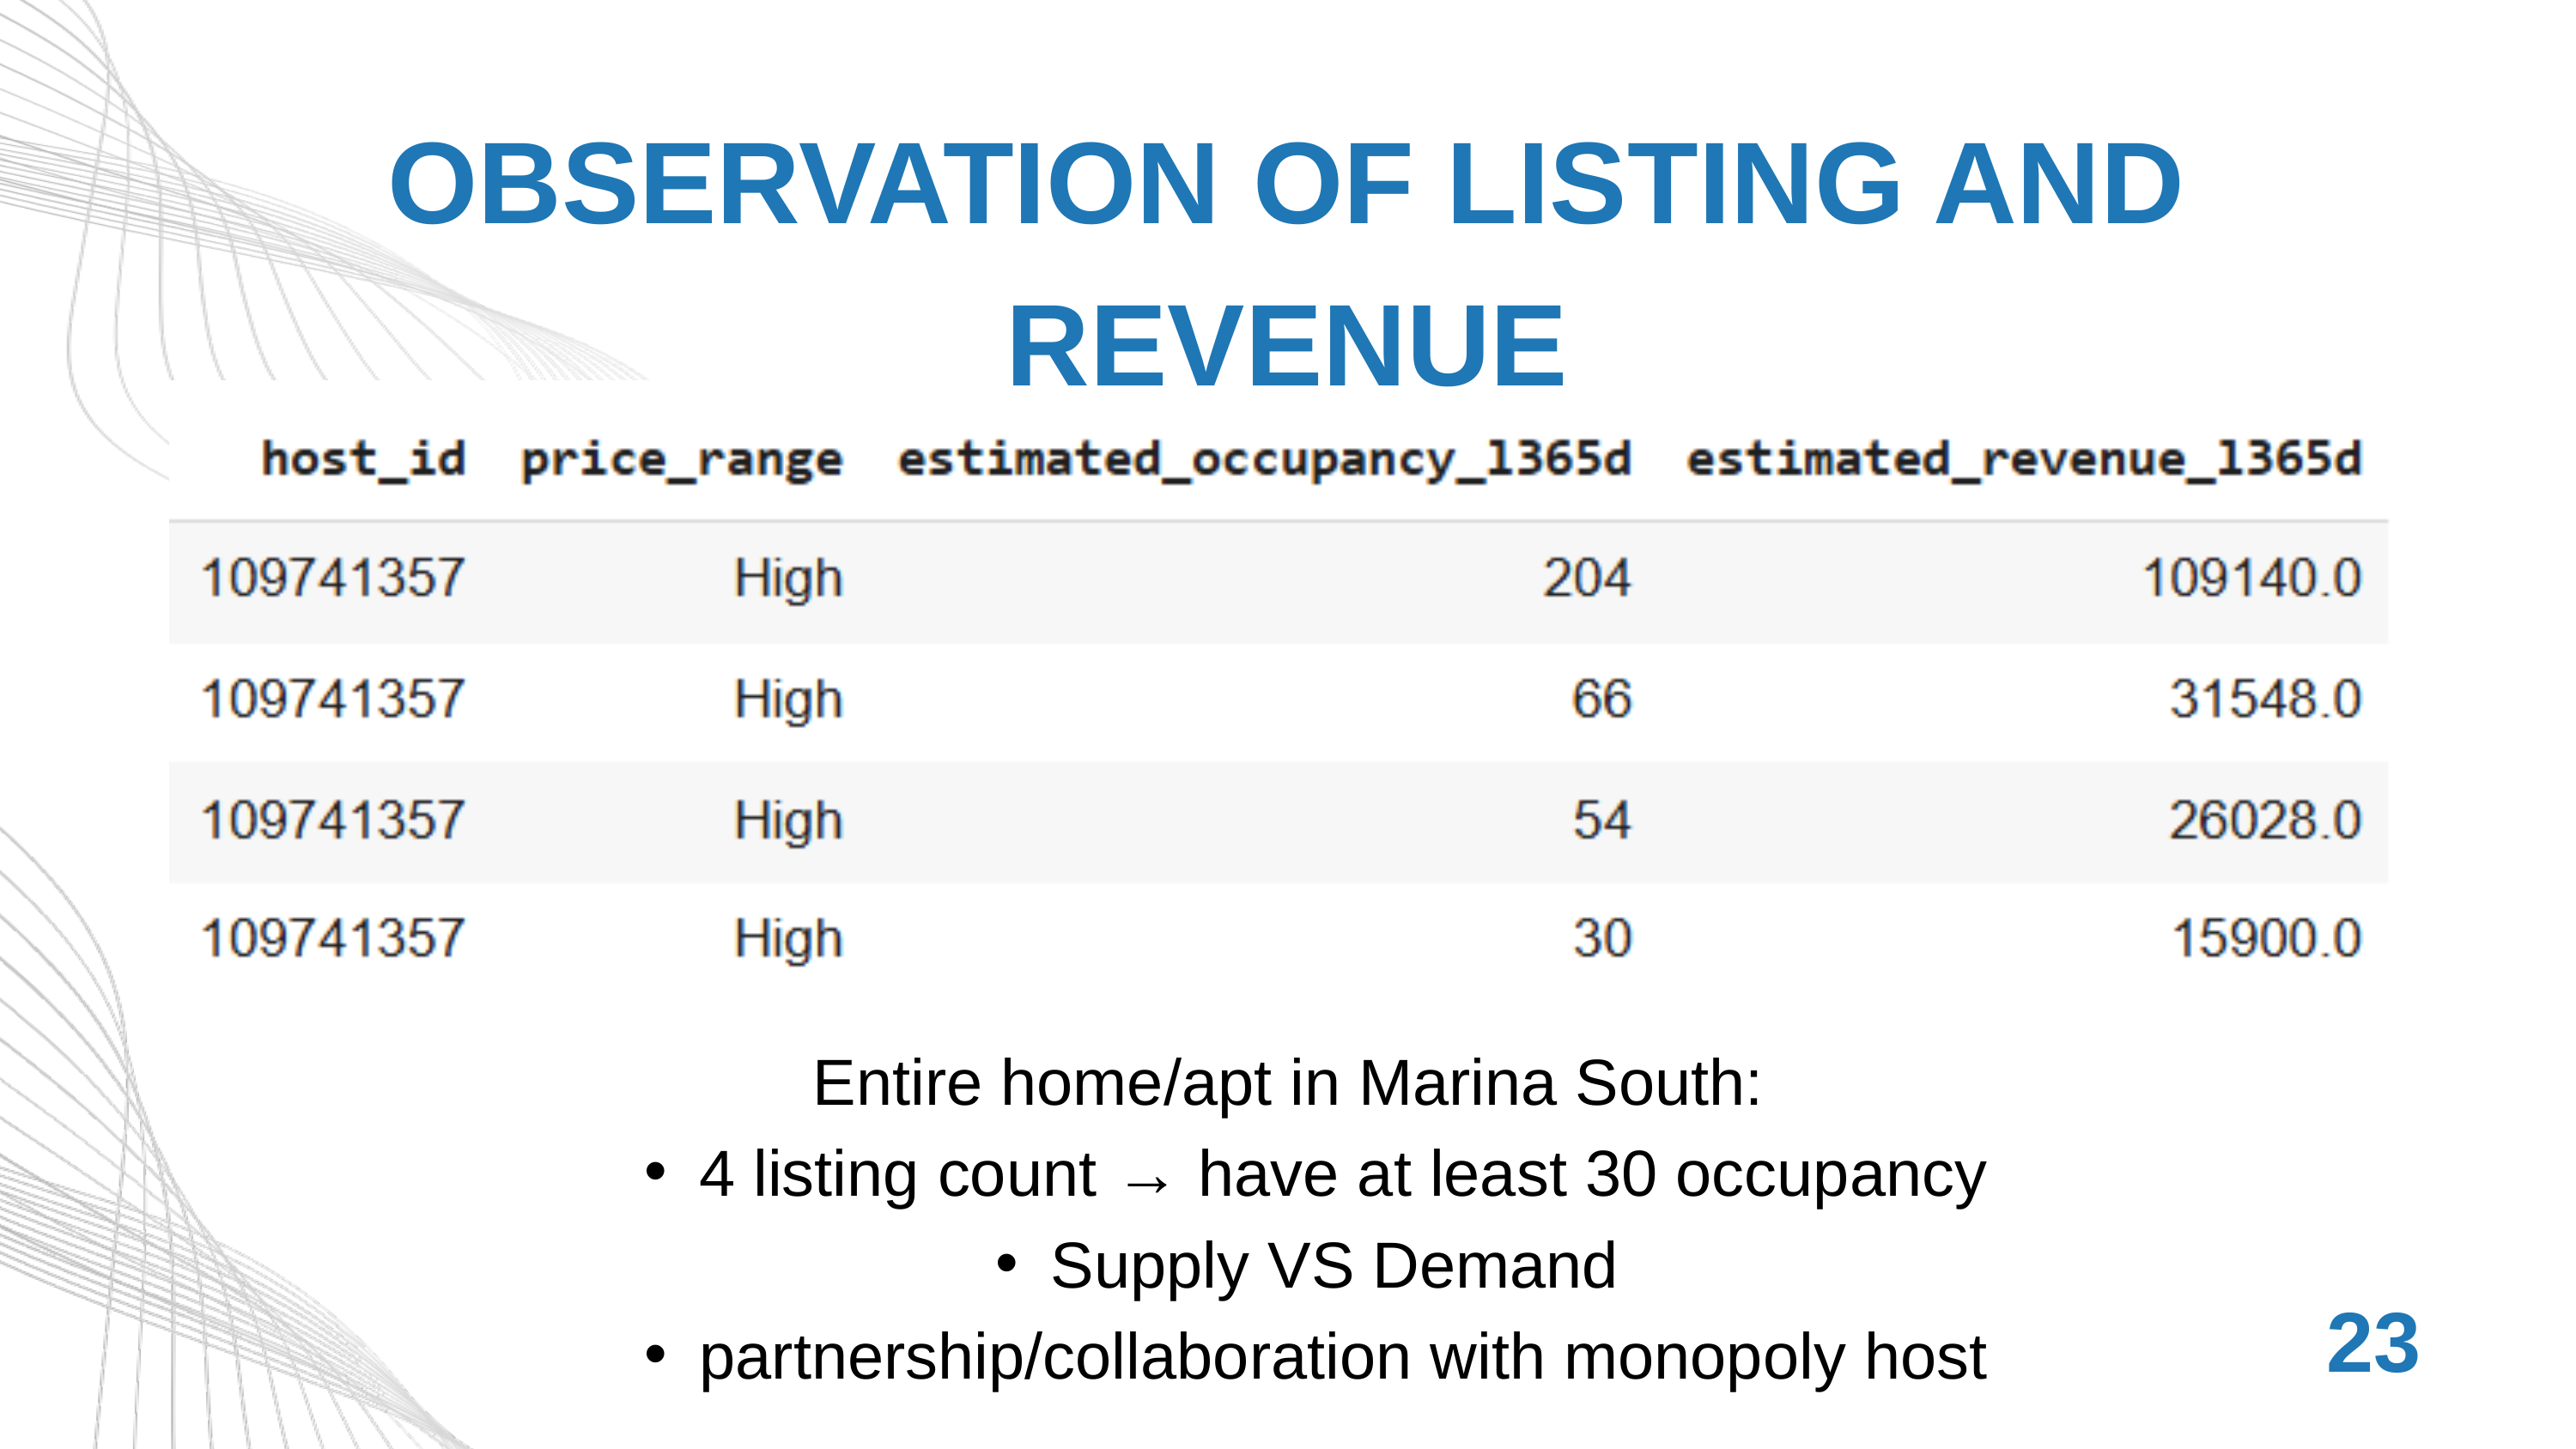

OBSERVATION OF LISTING AND REVENUE

Entire home/apt in Marina South:
4 listing count → have at least 30 occupancy
Supply VS Demand
partnership/collaboration with monopoly host
23